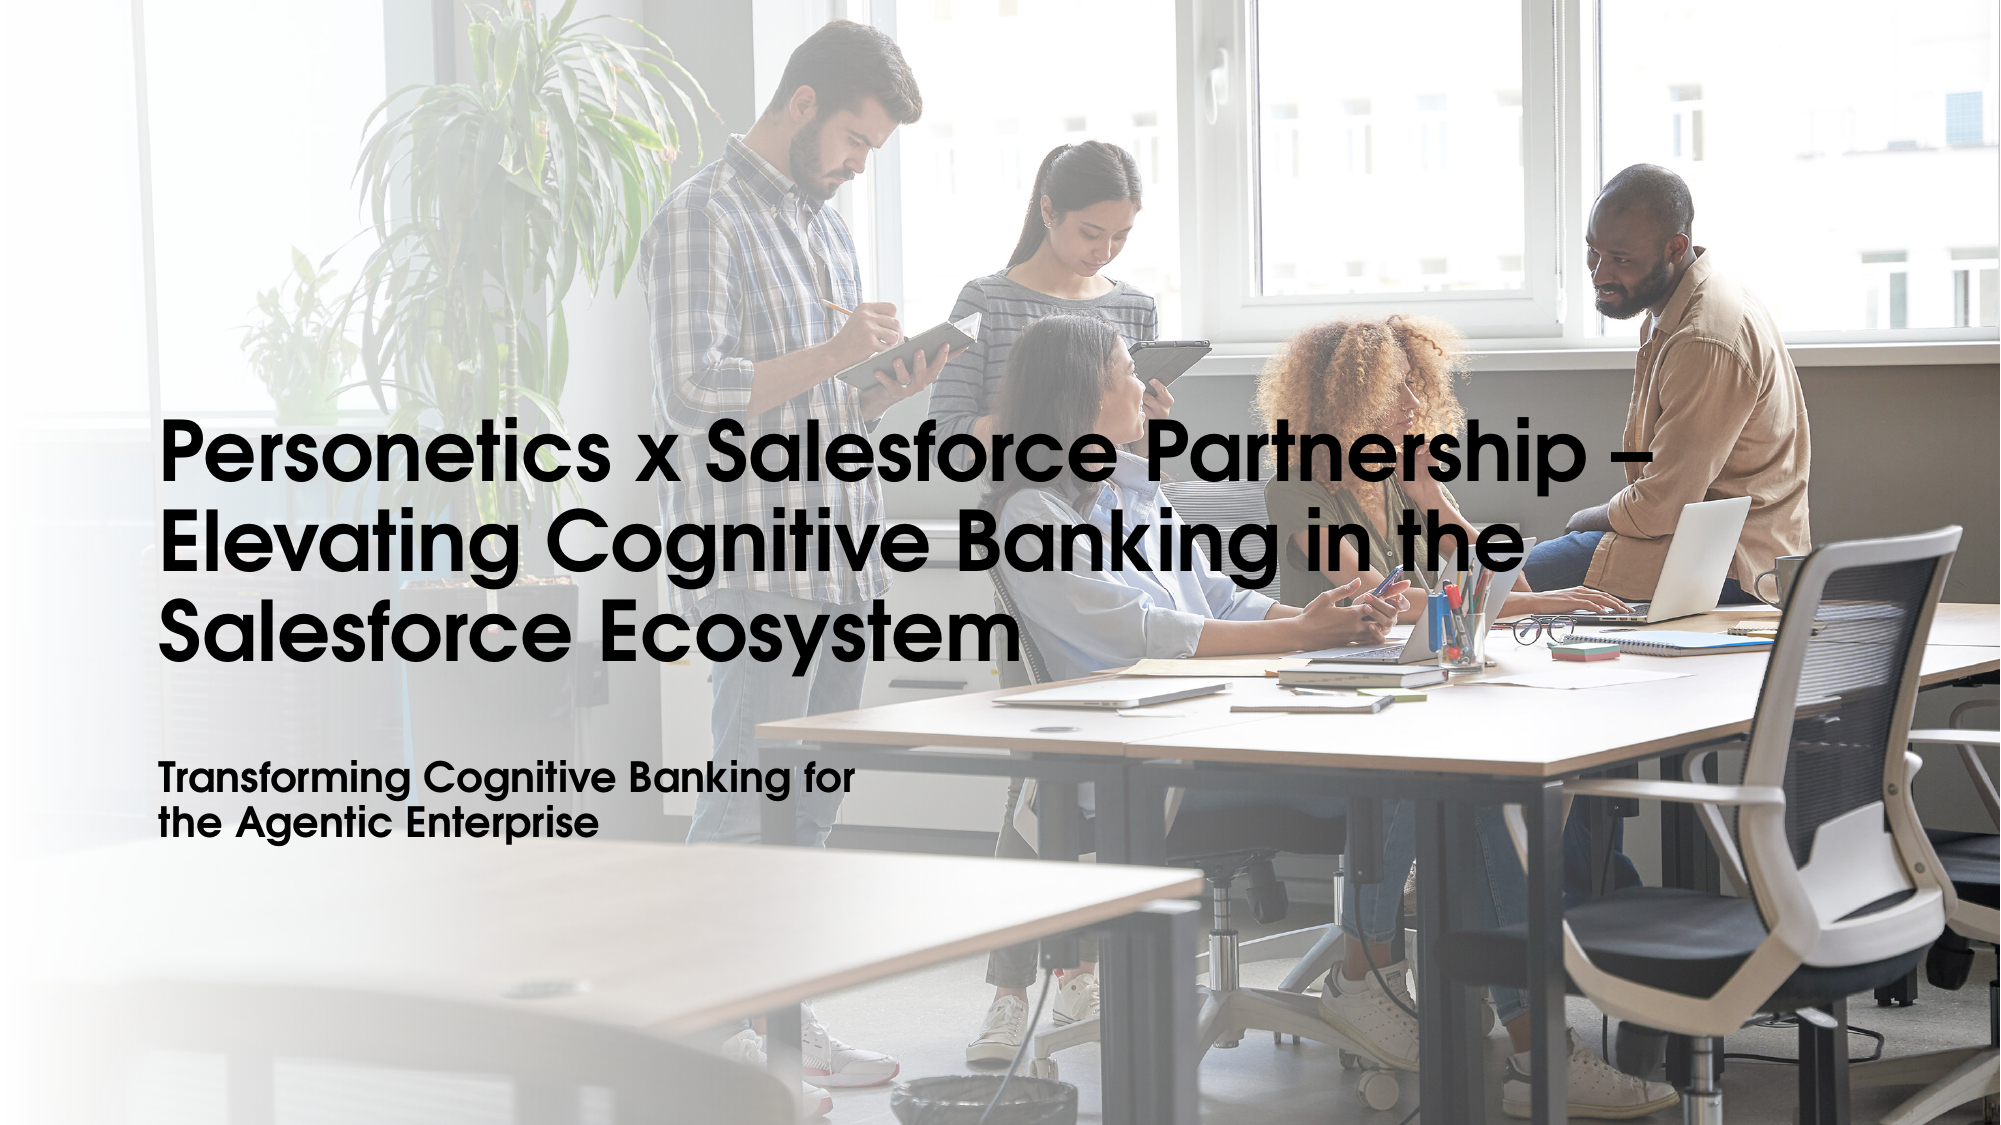

# Personetics x Salesforce Partnership – Elevating Cognitive Banking in the Salesforce Ecosystem
Transforming Cognitive Banking for the Agentic Enterprise